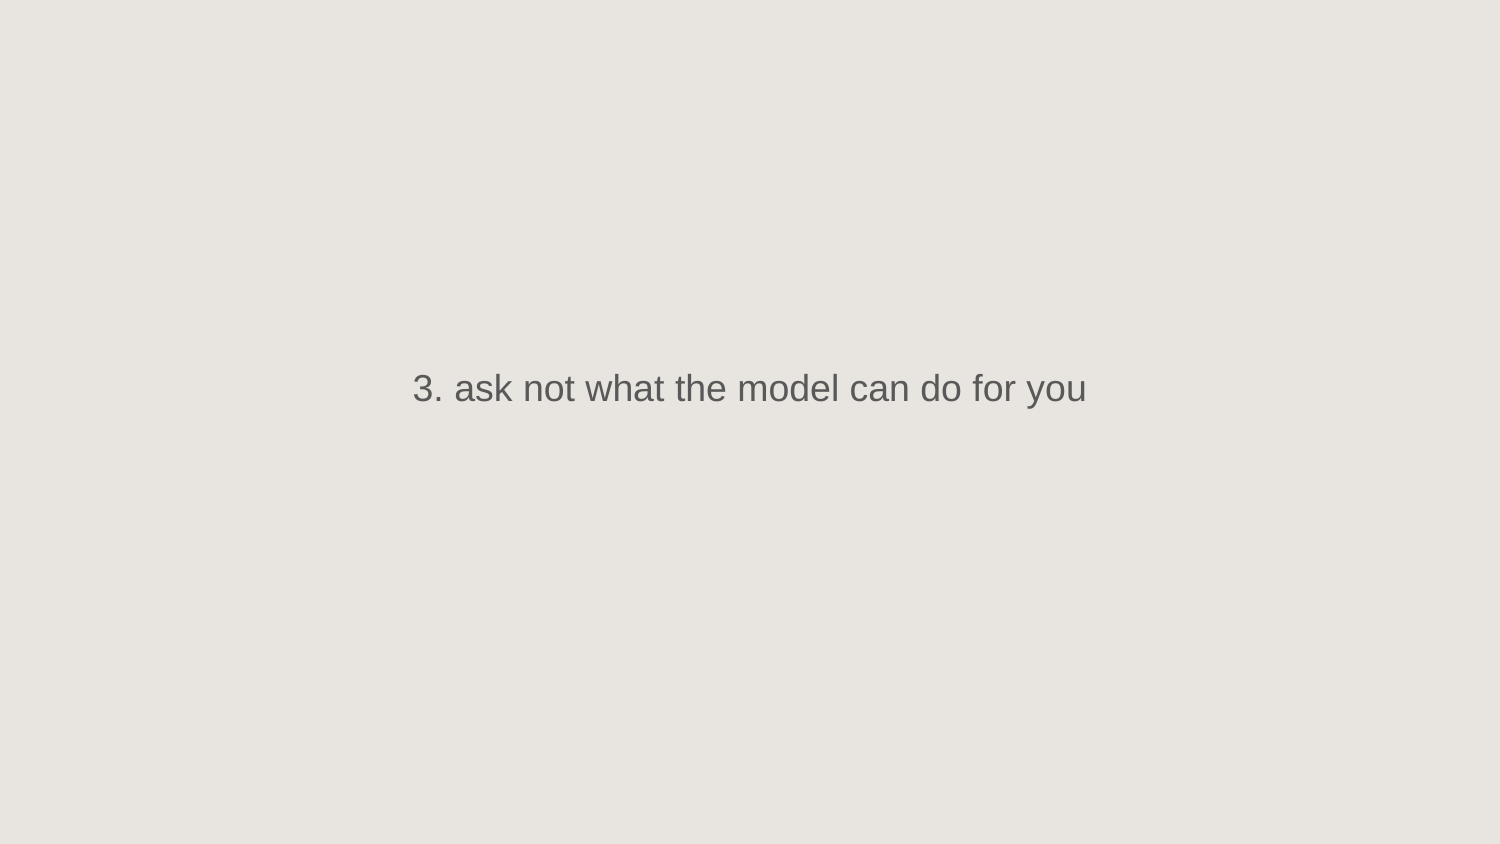

3. ask not what the model can do for you